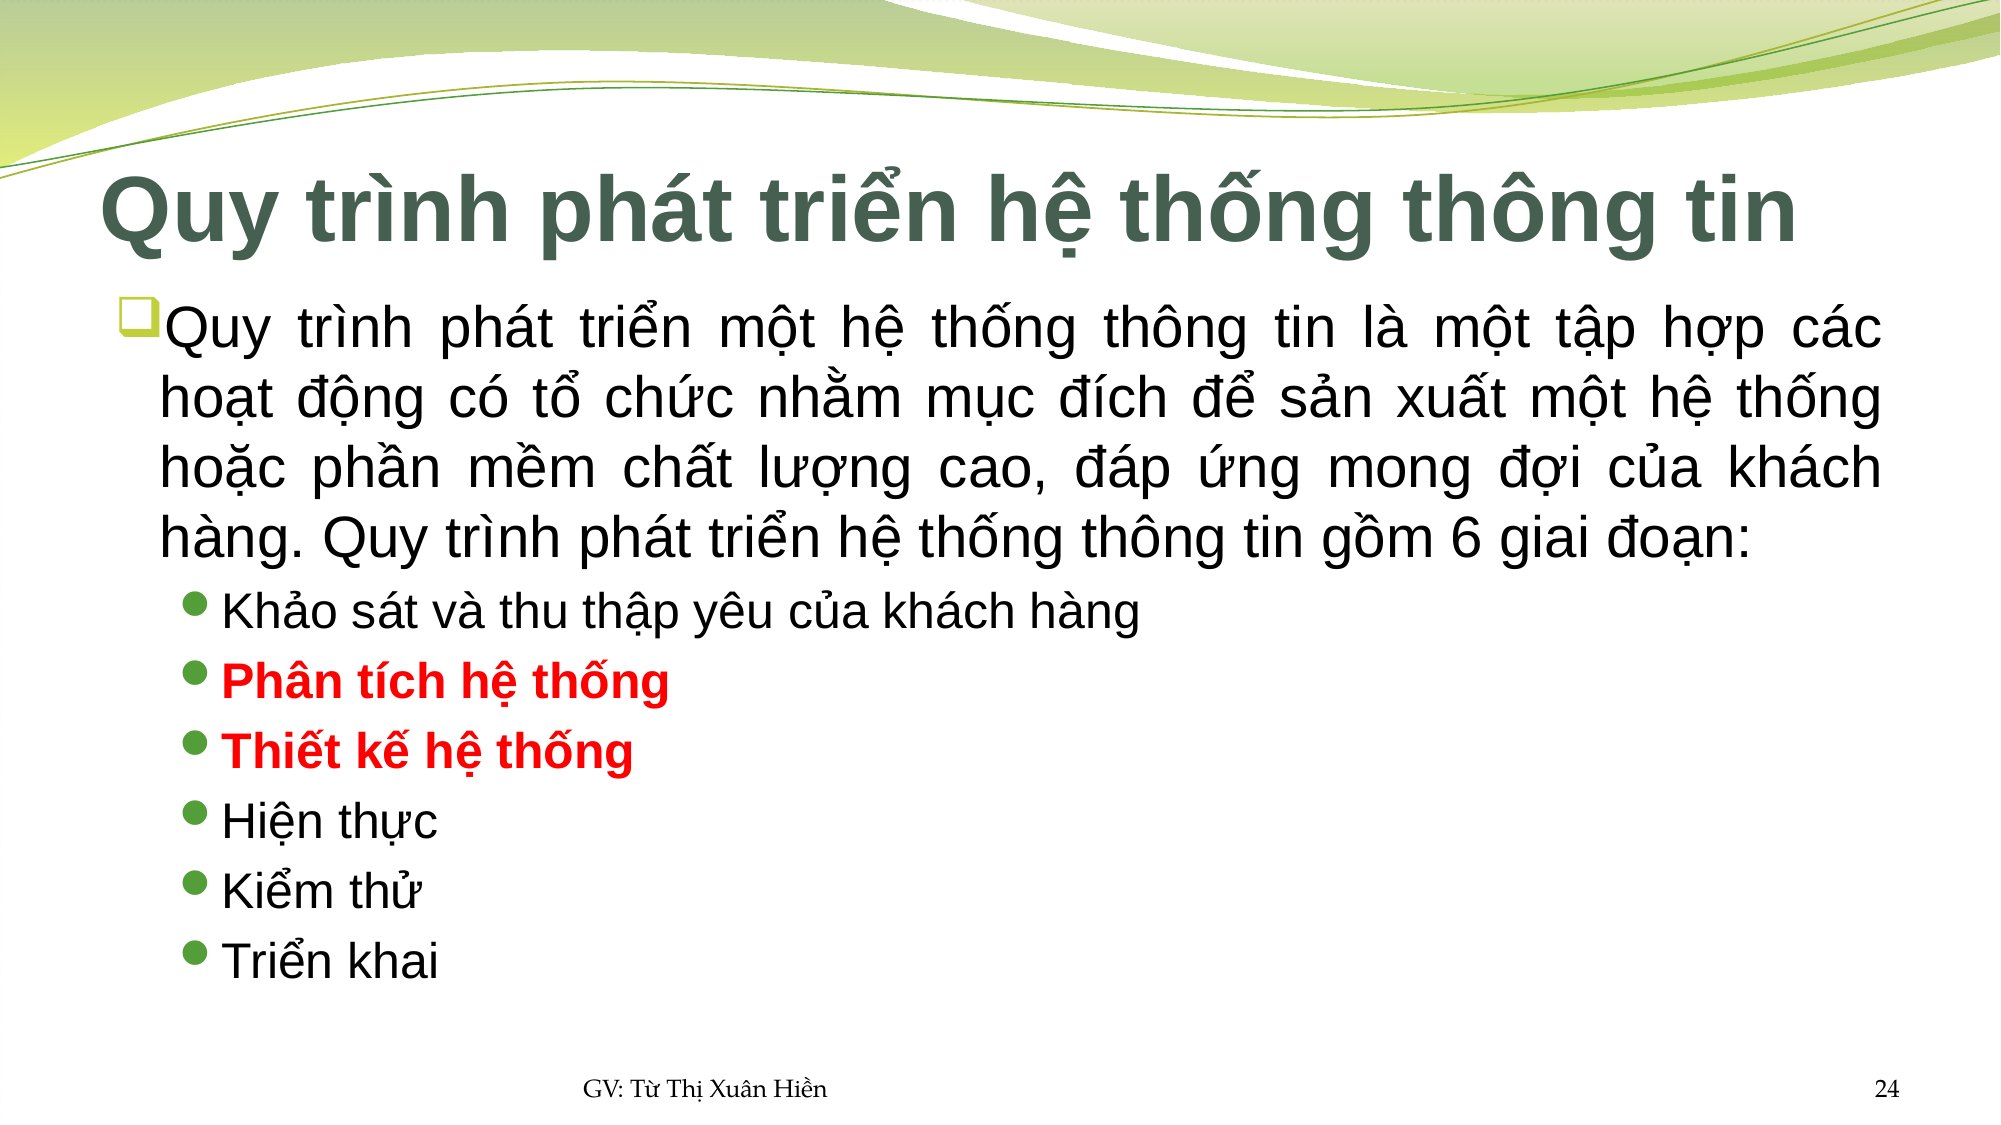

# Quy trình phát triển hệ thống thông tin
Quy trình phát triển một hệ thống thông tin là một tập hợp các hoạt động có tổ chức nhằm mục đích để sản xuất một hệ thống hoặc phần mềm chất lượng cao, đáp ứng mong đợi của khách hàng. Quy trình phát triển hệ thống thông tin gồm 6 giai đoạn:
Khảo sát và thu thập yêu của khách hàng
Phân tích hệ thống
Thiết kế hệ thống
Hiện thực
Kiểm thử
Triển khai

GV: Từ Thị Xuân Hiền
24